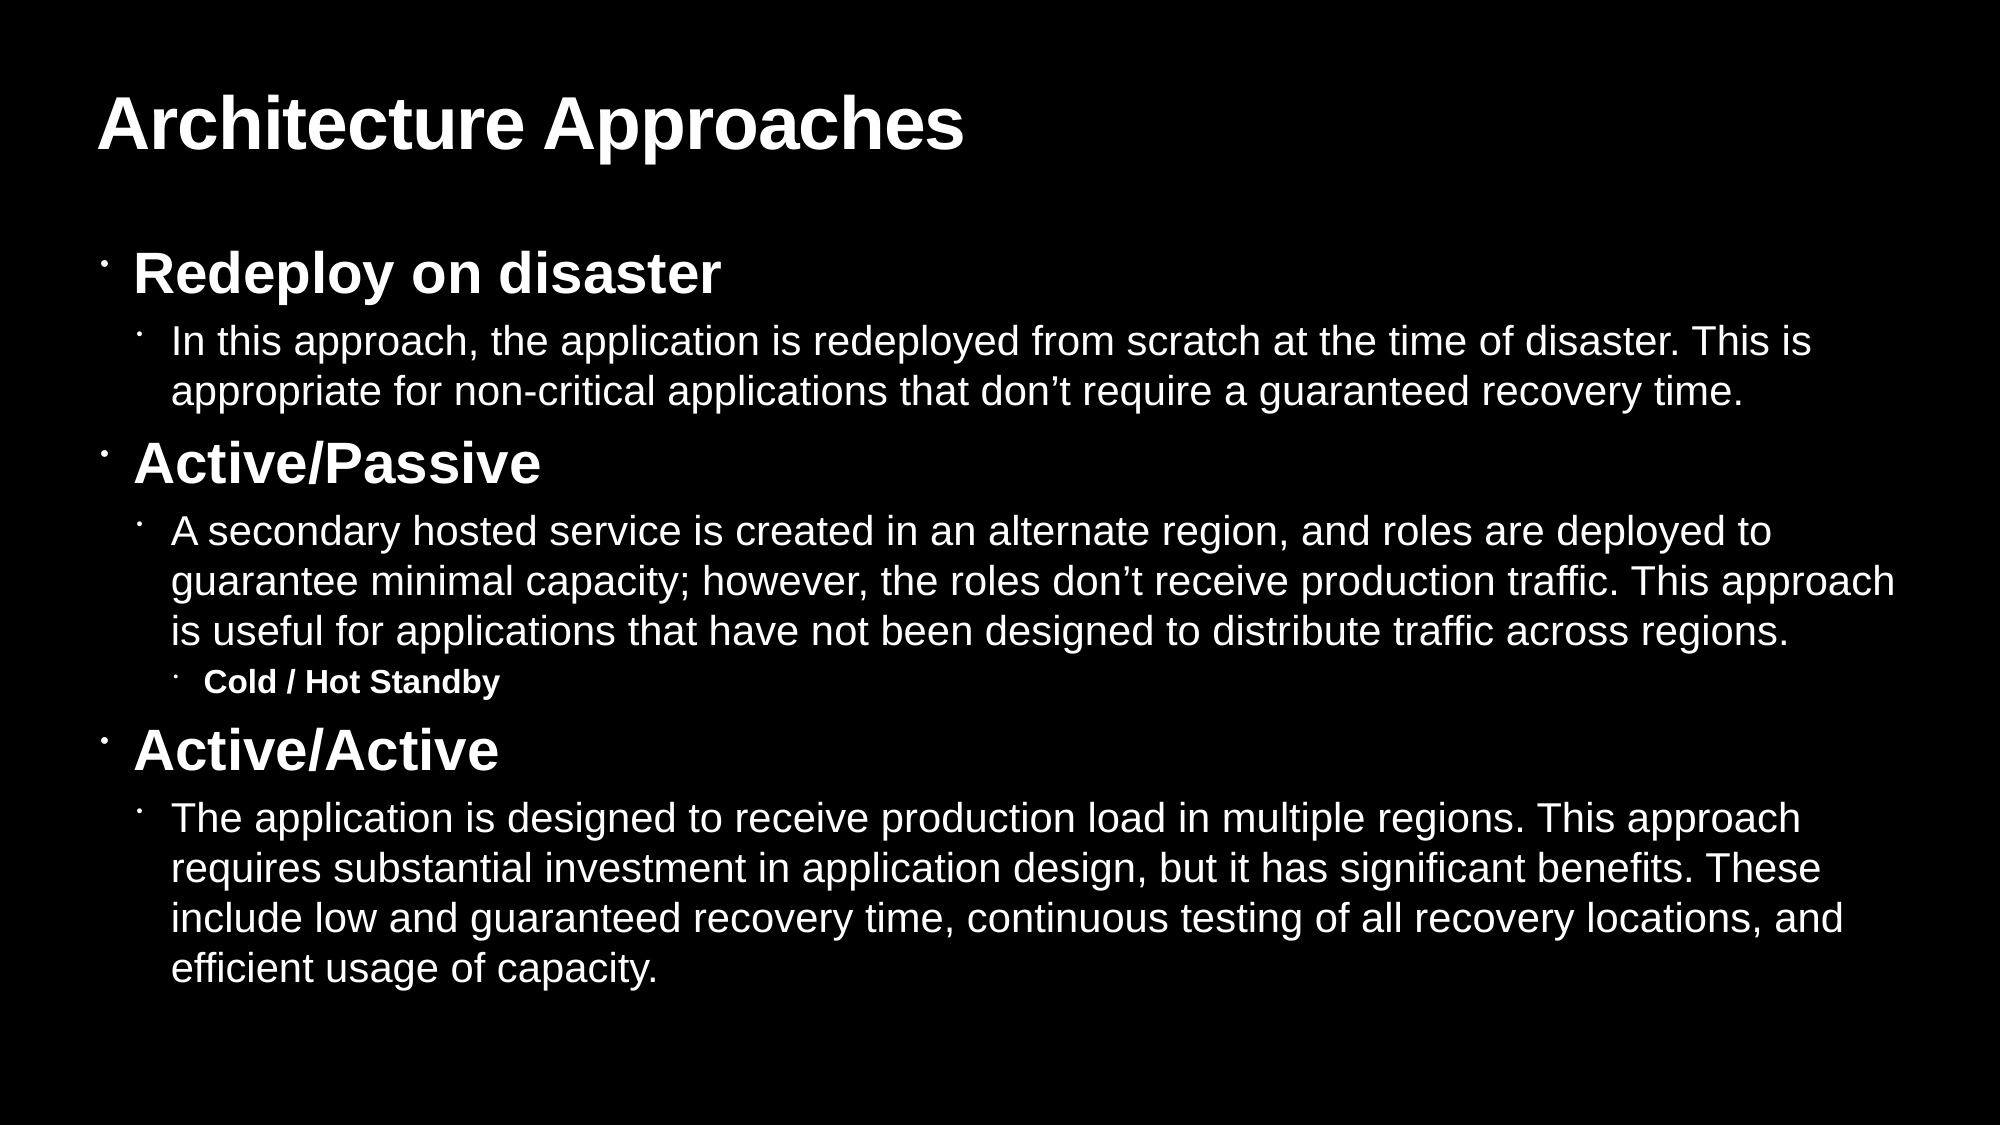

# Architecture Approaches
Redeploy on disaster
In this approach, the application is redeployed from scratch at the time of disaster. This is appropriate for non-critical applications that don’t require a guaranteed recovery time.
Active/Passive
A secondary hosted service is created in an alternate region, and roles are deployed to guarantee minimal capacity; however, the roles don’t receive production traffic. This approach is useful for applications that have not been designed to distribute traffic across regions.
Cold / Hot Standby
Active/Active
The application is designed to receive production load in multiple regions. This approach requires substantial investment in application design, but it has significant benefits. These include low and guaranteed recovery time, continuous testing of all recovery locations, and efficient usage of capacity.